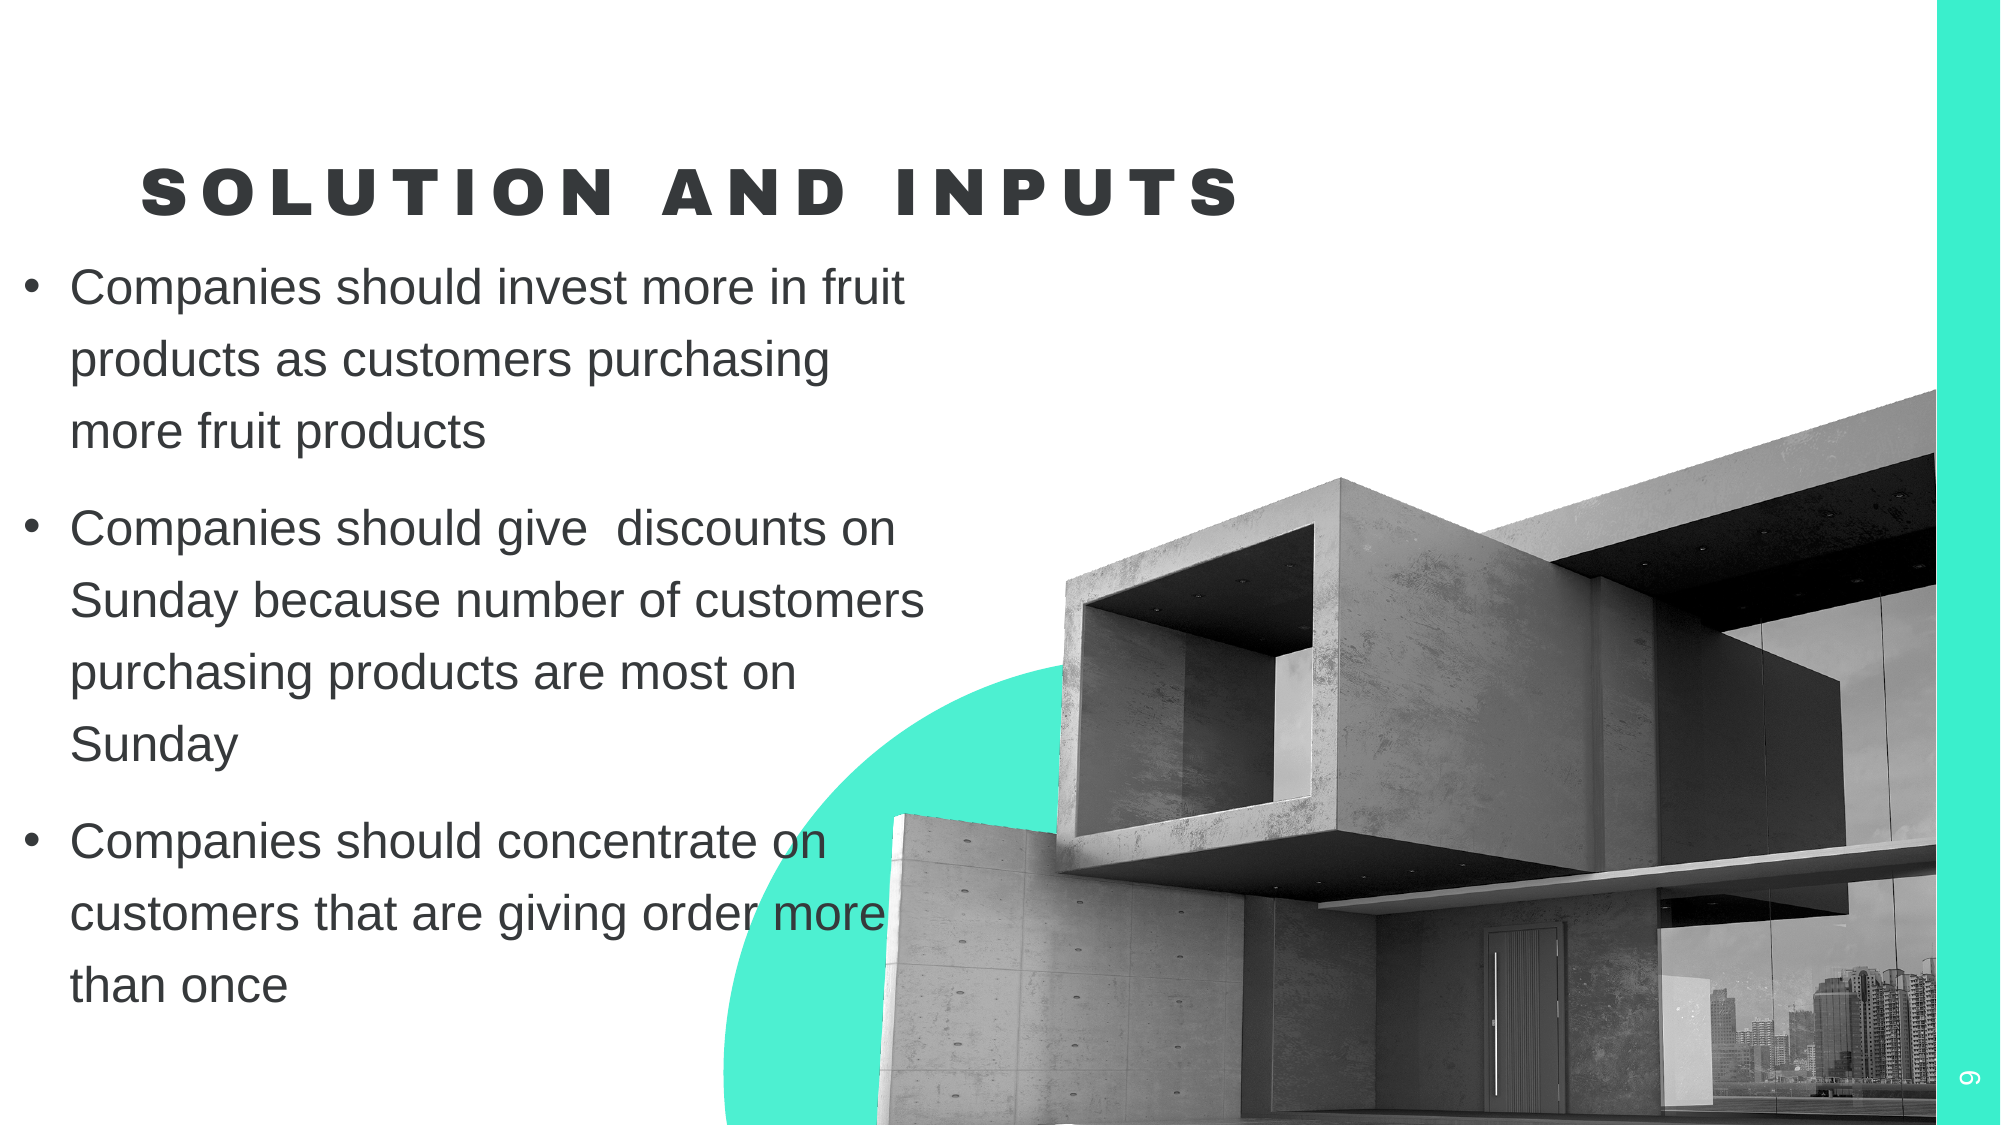

# Solution and inputs
Companies should invest more in fruit products as customers purchasing  more fruit products
Companies should give  discounts on Sunday because number of customers purchasing products are most on Sunday
Companies should concentrate on customers that are giving order more than once
9